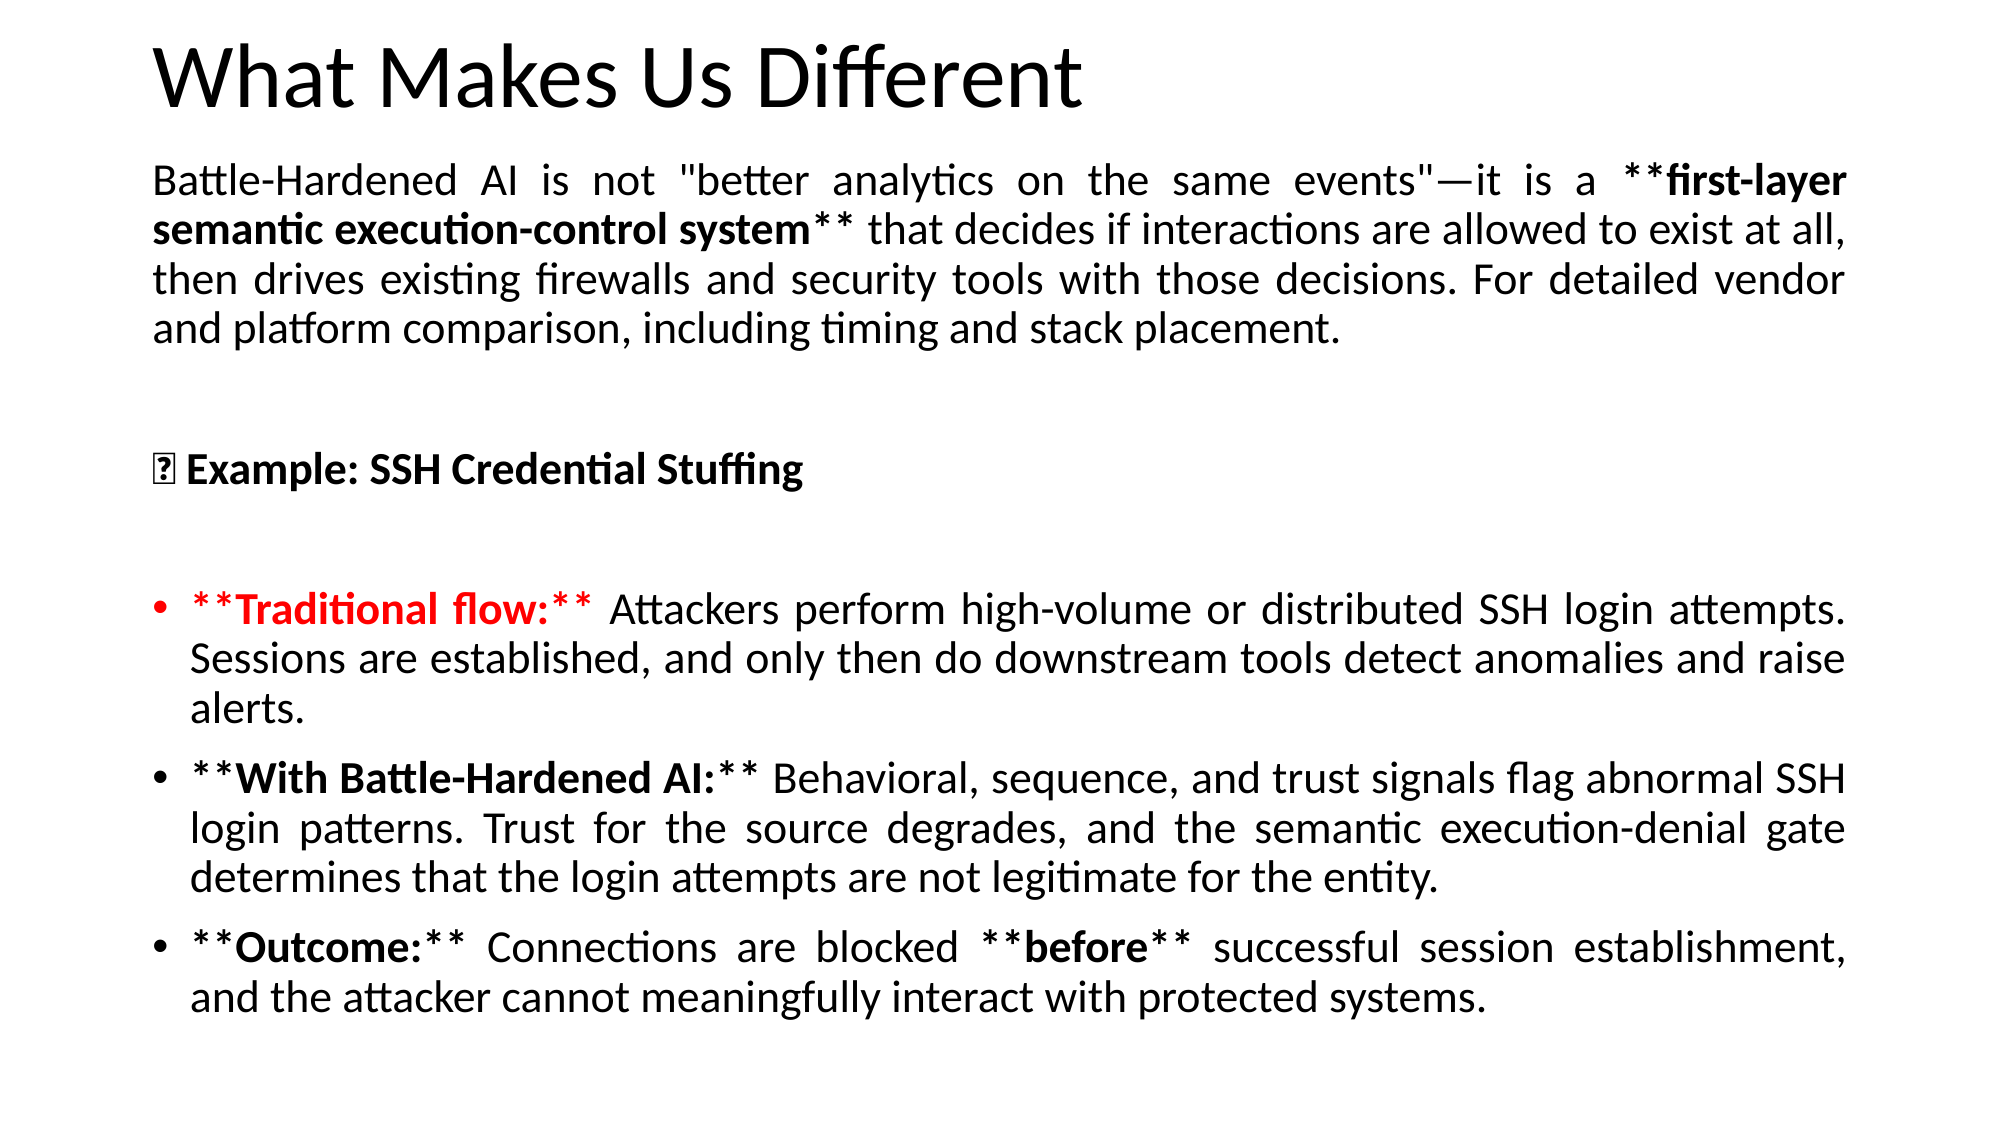

# What Makes Us Different
Battle-Hardened AI is not "better analytics on the same events"—it is a **first-layer semantic execution-control system** that decides if interactions are allowed to exist at all, then drives existing firewalls and security tools with those decisions. For detailed vendor and platform comparison, including timing and stack placement.

🧪 Example: SSH Credential Stuffing

**Traditional flow:** Attackers perform high-volume or distributed SSH login attempts. Sessions are established, and only then do downstream tools detect anomalies and raise alerts.
**With Battle-Hardened AI:** Behavioral, sequence, and trust signals flag abnormal SSH login patterns. Trust for the source degrades, and the semantic execution-denial gate determines that the login attempts are not legitimate for the entity.
**Outcome:** Connections are blocked **before** successful session establishment, and the attacker cannot meaningfully interact with protected systems.